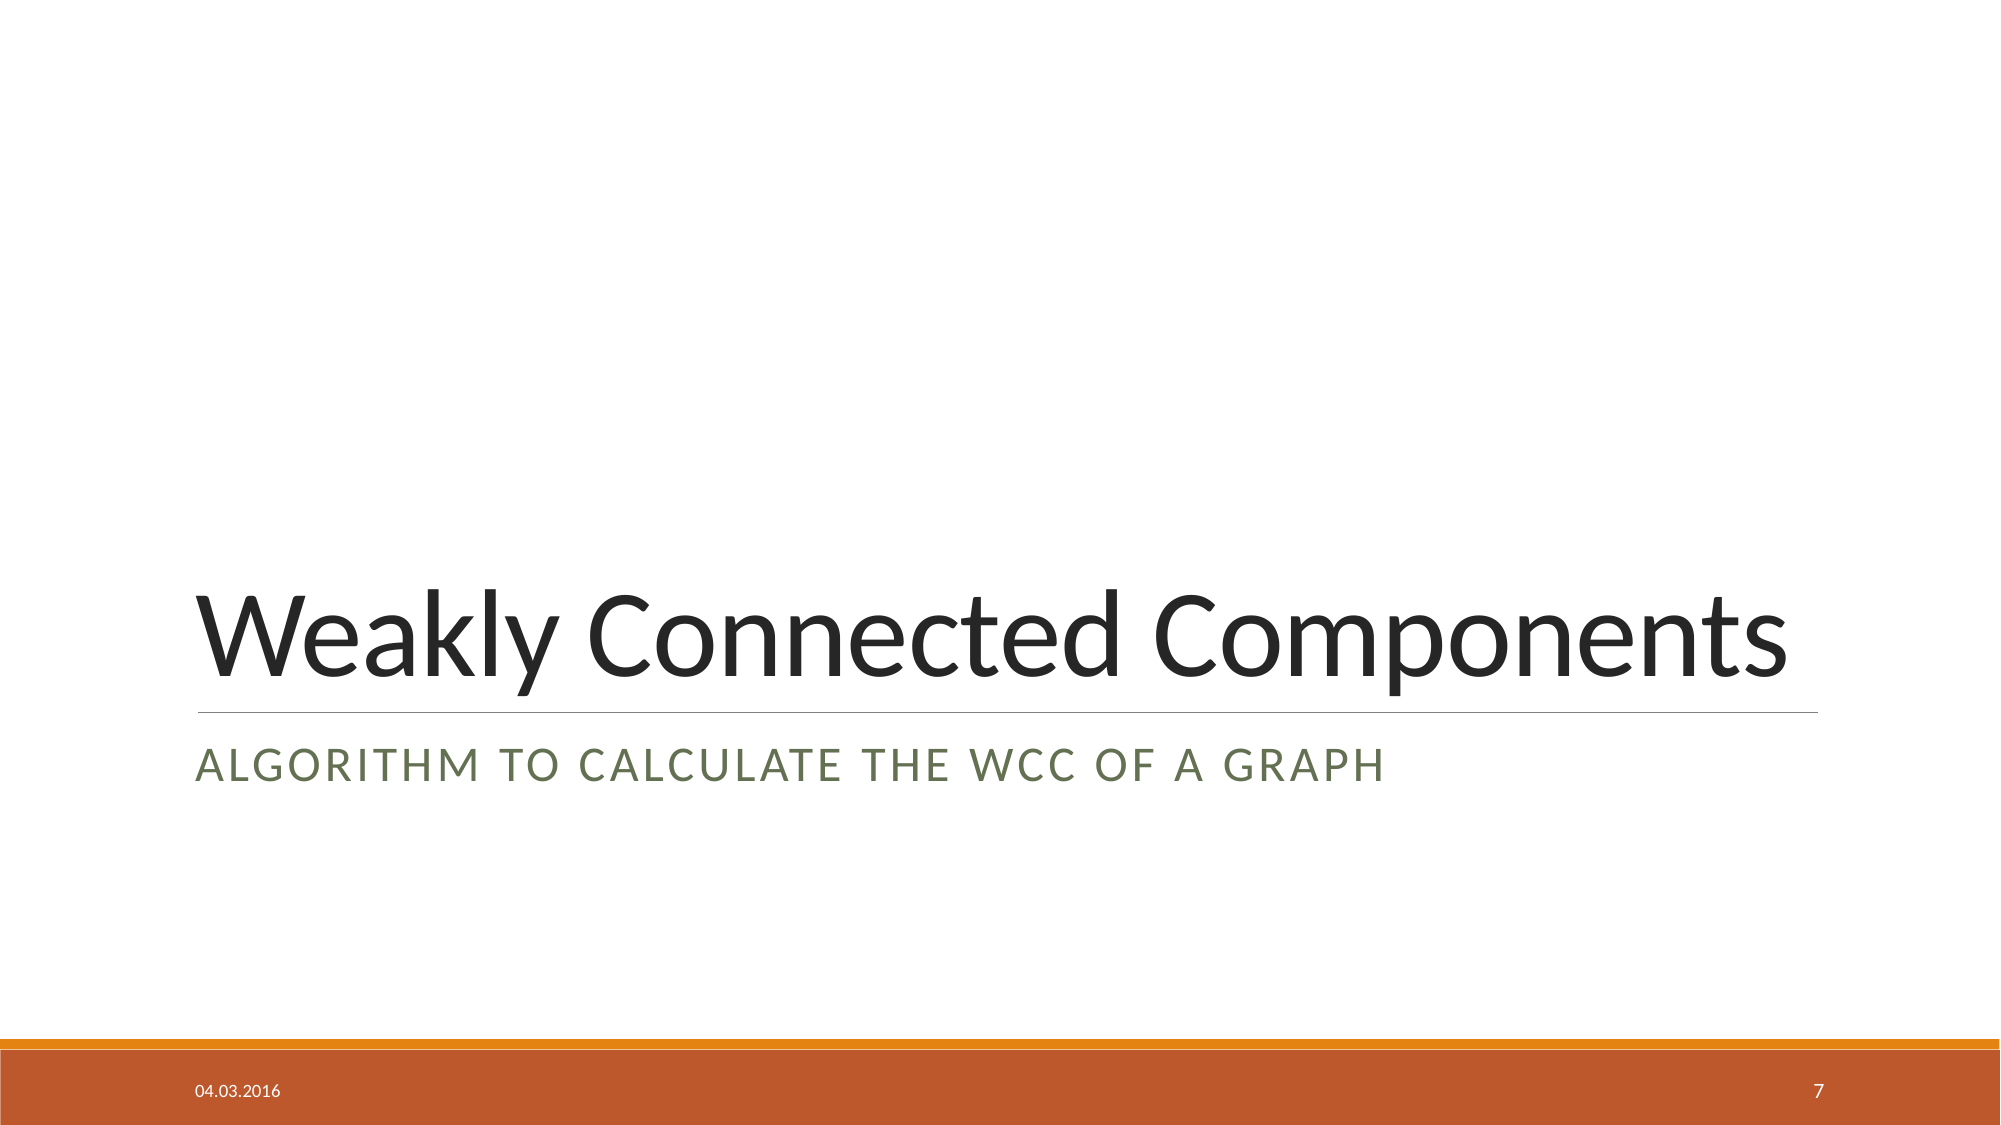

# Weakly Connected Components
Algorithm to Calculate the WCC of a Graph
04.03.2016
7